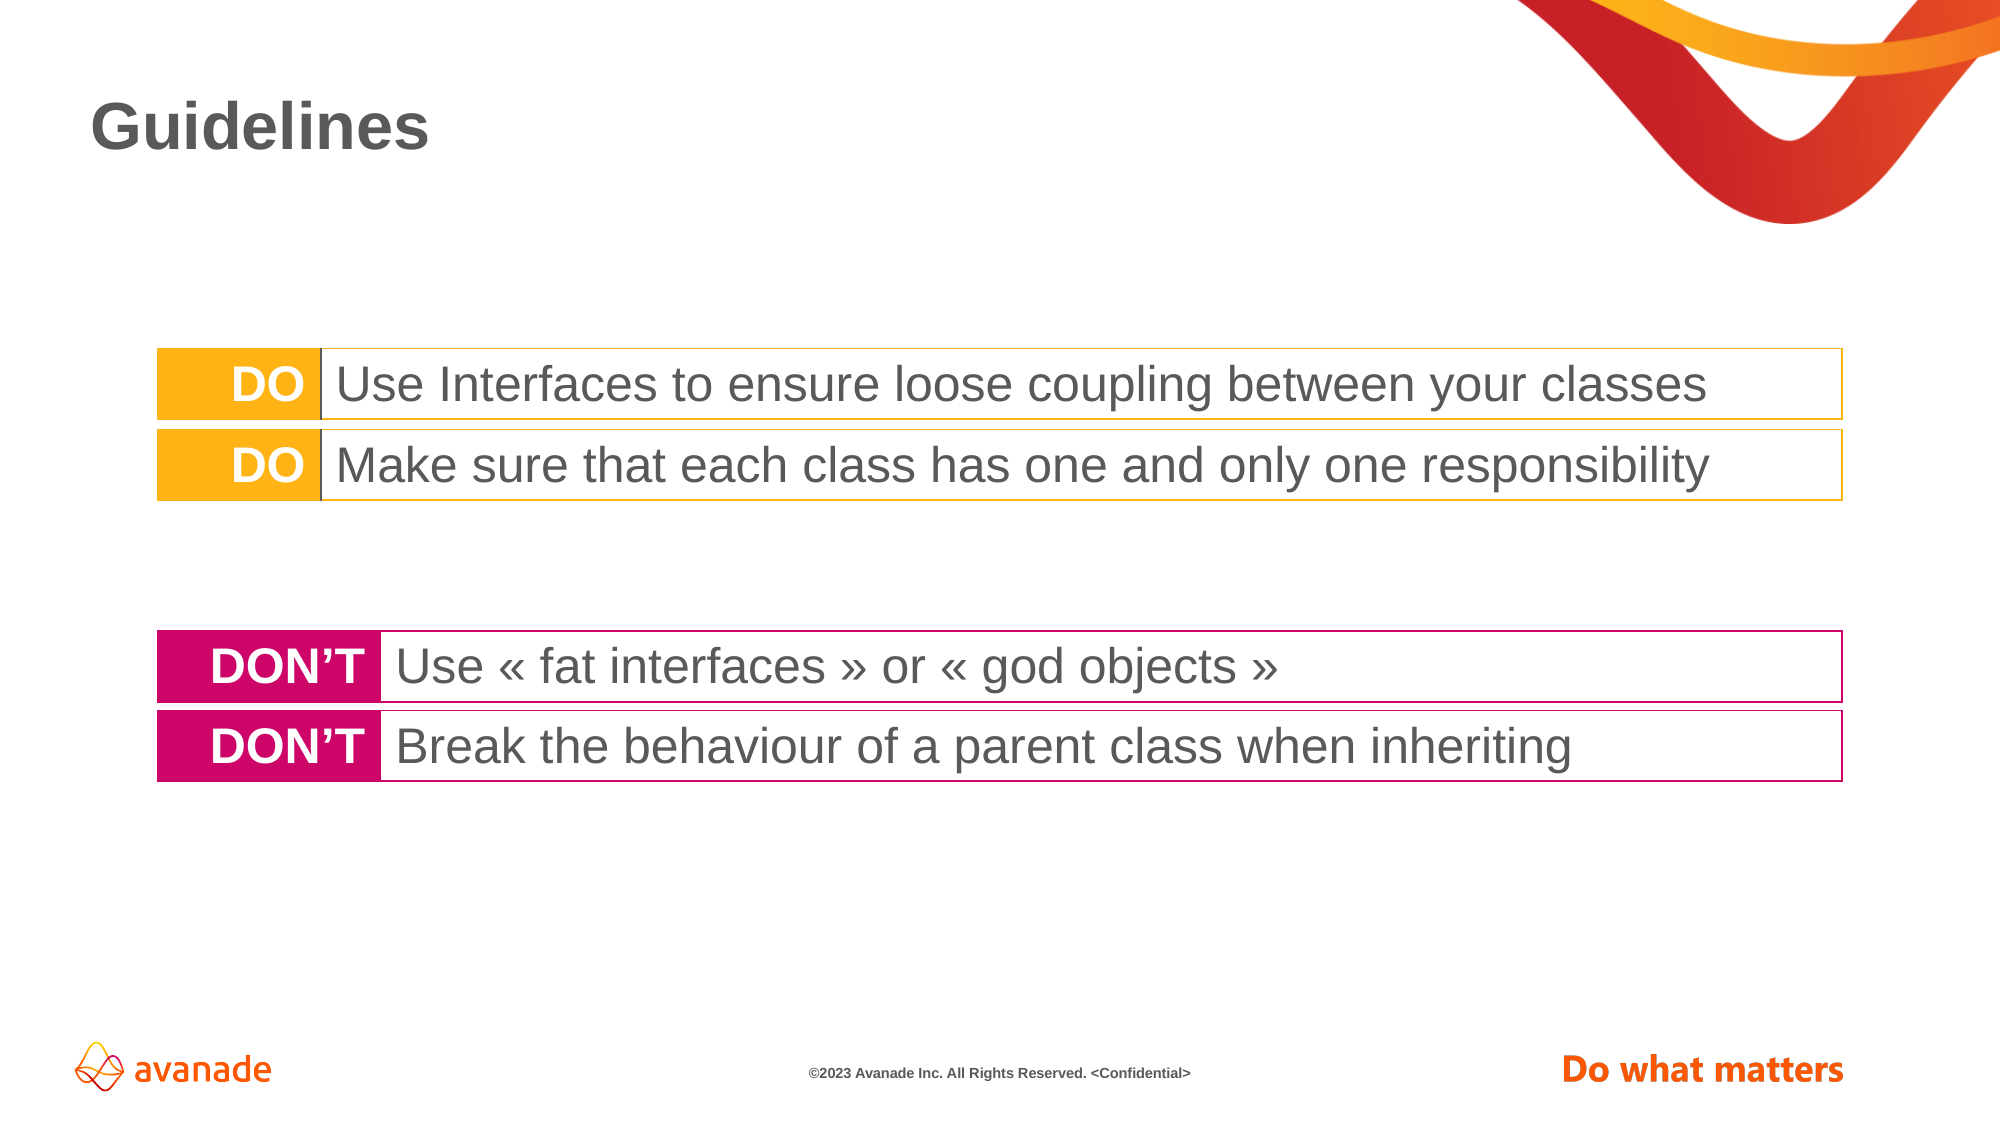

# Guidelines
| DO | Use Interfaces to ensure loose coupling between your classes |
| --- | --- |
| DO | Make sure that each class has one and only one responsibility |
| --- | --- |
| DON’T | Use « fat interfaces » or « god objects » |
| --- | --- |
| DON’T | Break the behaviour of a parent class when inheriting |
| --- | --- |